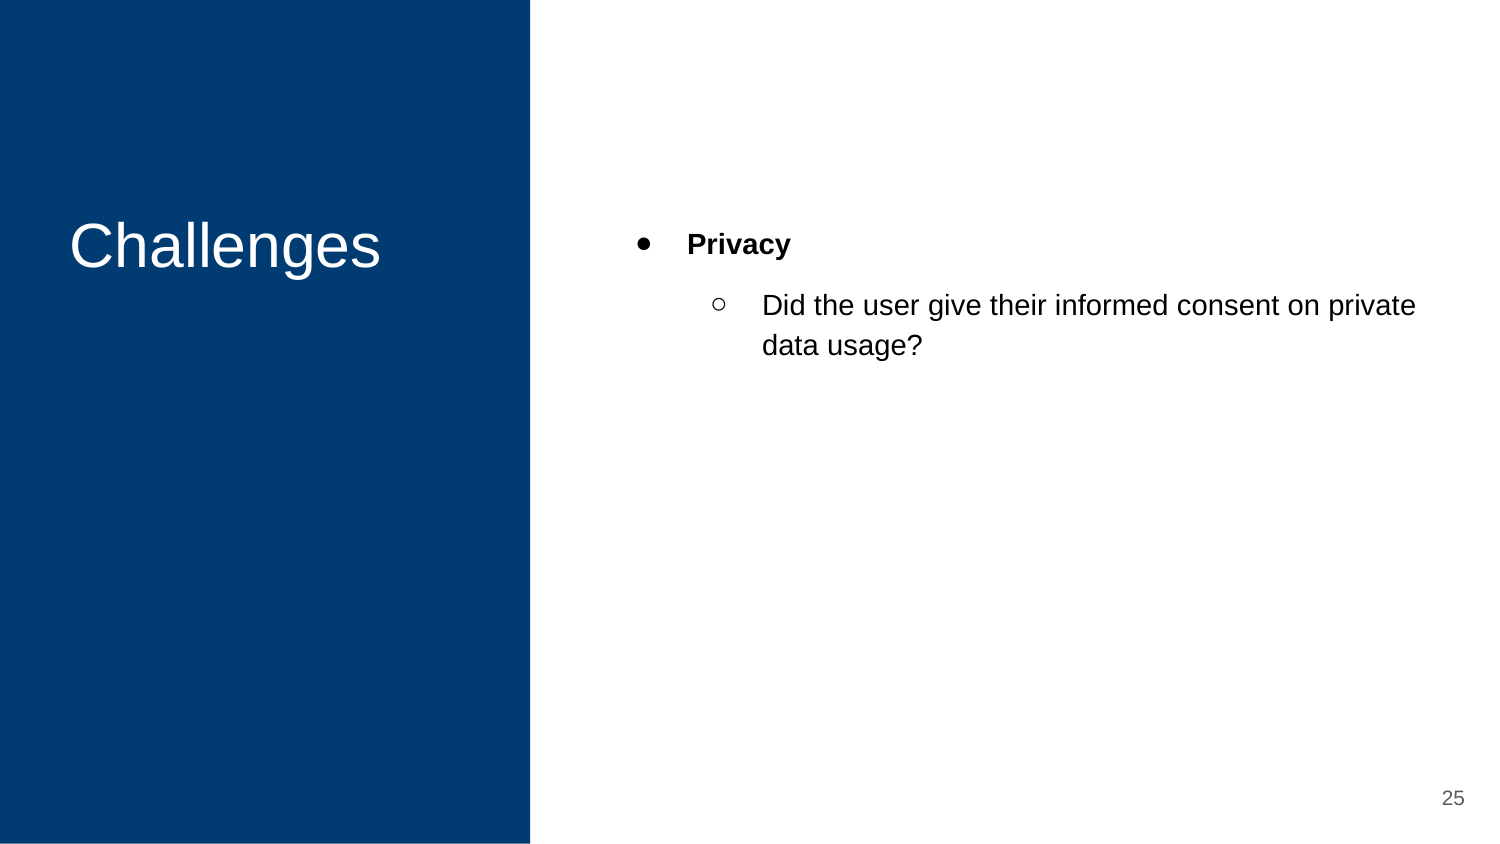

Challenges
Privacy
Did the user give their informed consent on private data usage?

25